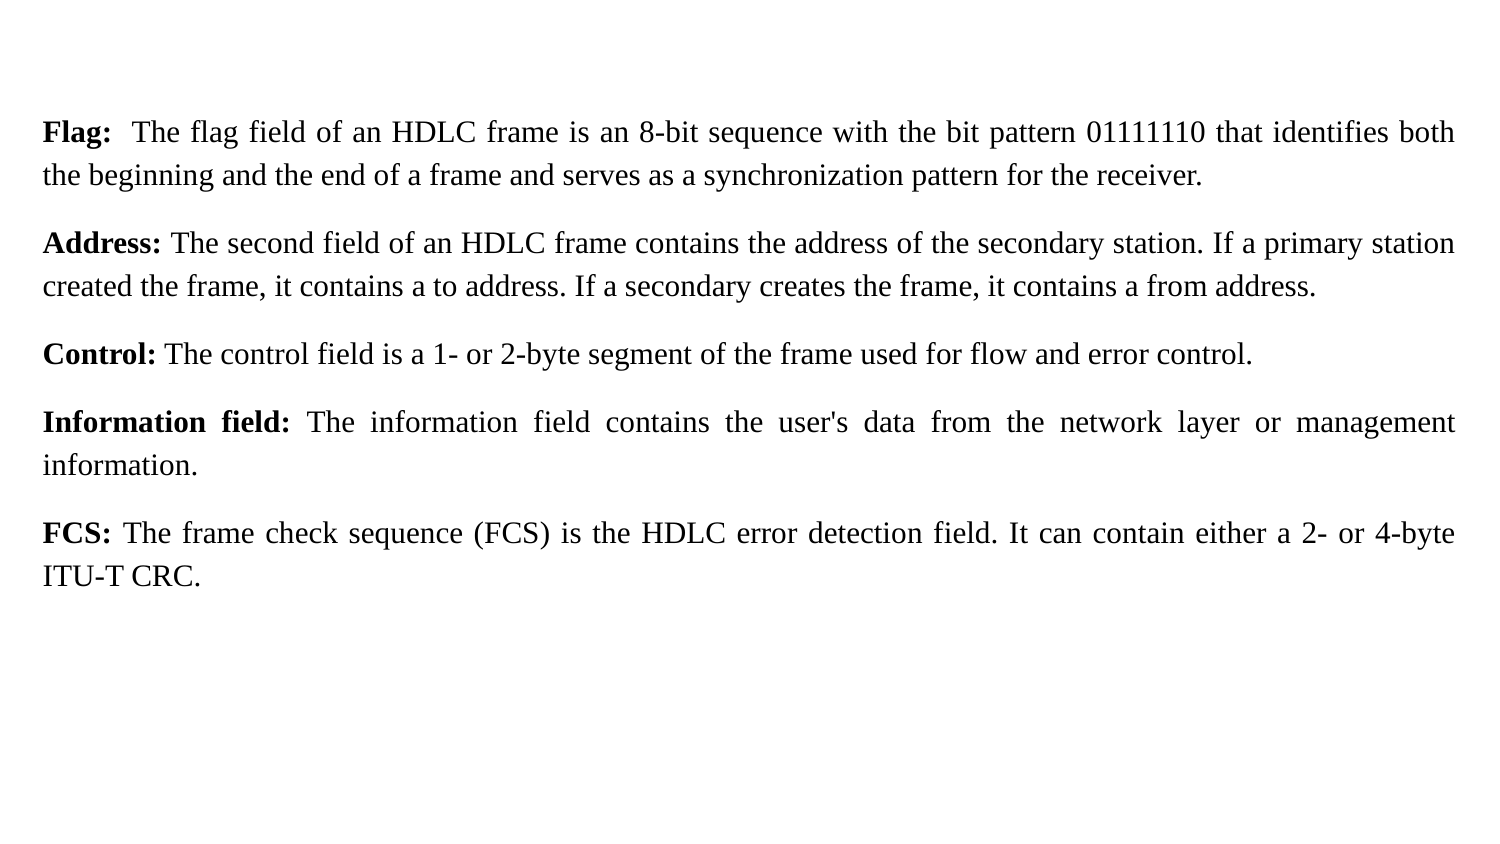

#

Flag:  The flag field of an HDLC frame is an 8-bit sequence with the bit pattern 01111110 that identifies both the beginning and the end of a frame and serves as a synchronization pattern for the receiver.
Address: The second field of an HDLC frame contains the address of the secondary station. If a primary station created the frame, it contains a to address. If a secondary creates the frame, it contains a from address.
Control: The control field is a 1- or 2-byte segment of the frame used for flow and error control.
Information field: The information field contains the user's data from the network layer or management information.
FCS: The frame check sequence (FCS) is the HDLC error detection field. It can contain either a 2- or 4-byte ITU-T CRC.